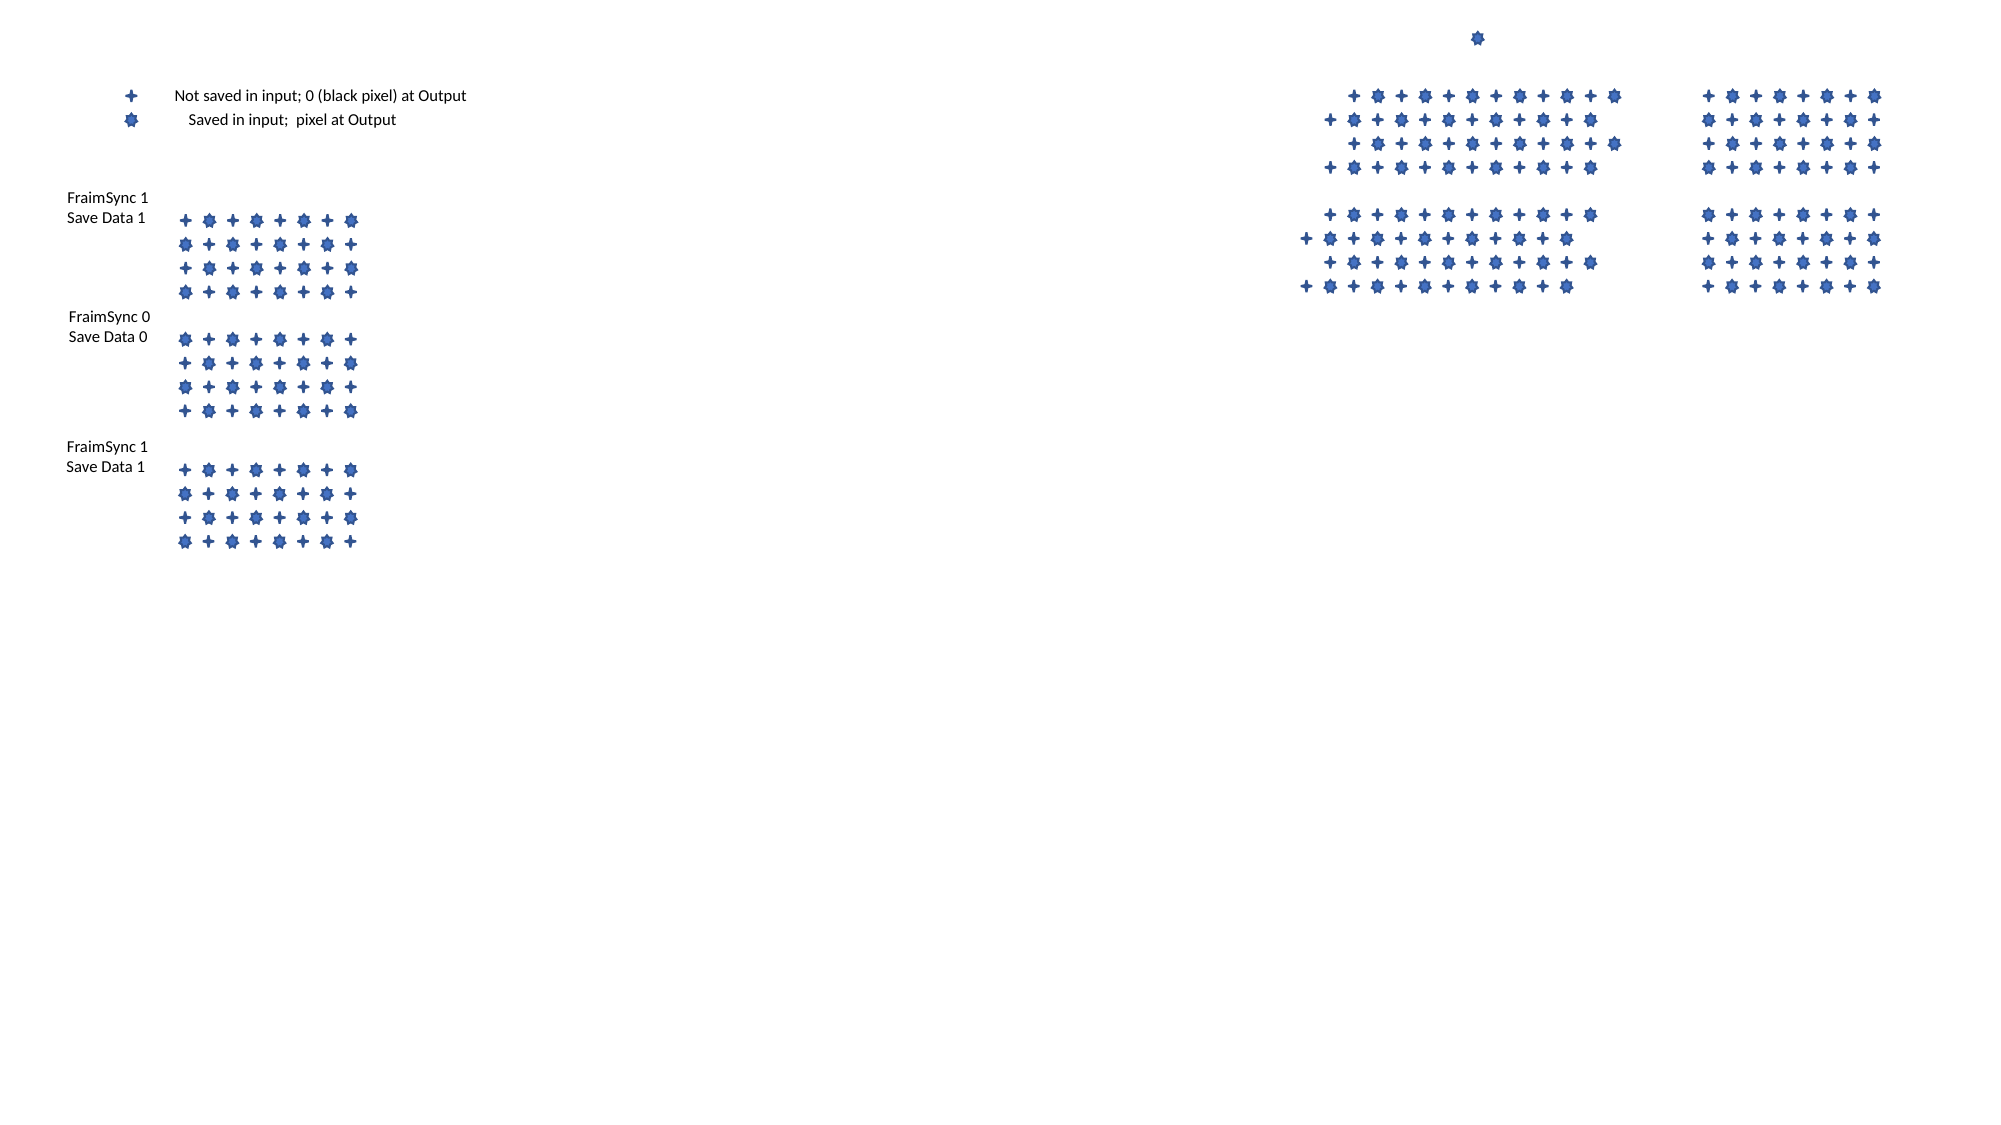

Not saved in input; 0 (black pixel) at Output

Saved in input;  pixel at Output

FraimSync 1
Save Data 1

FraimSync 0
Save Data 0

FraimSync 1
Save Data 1